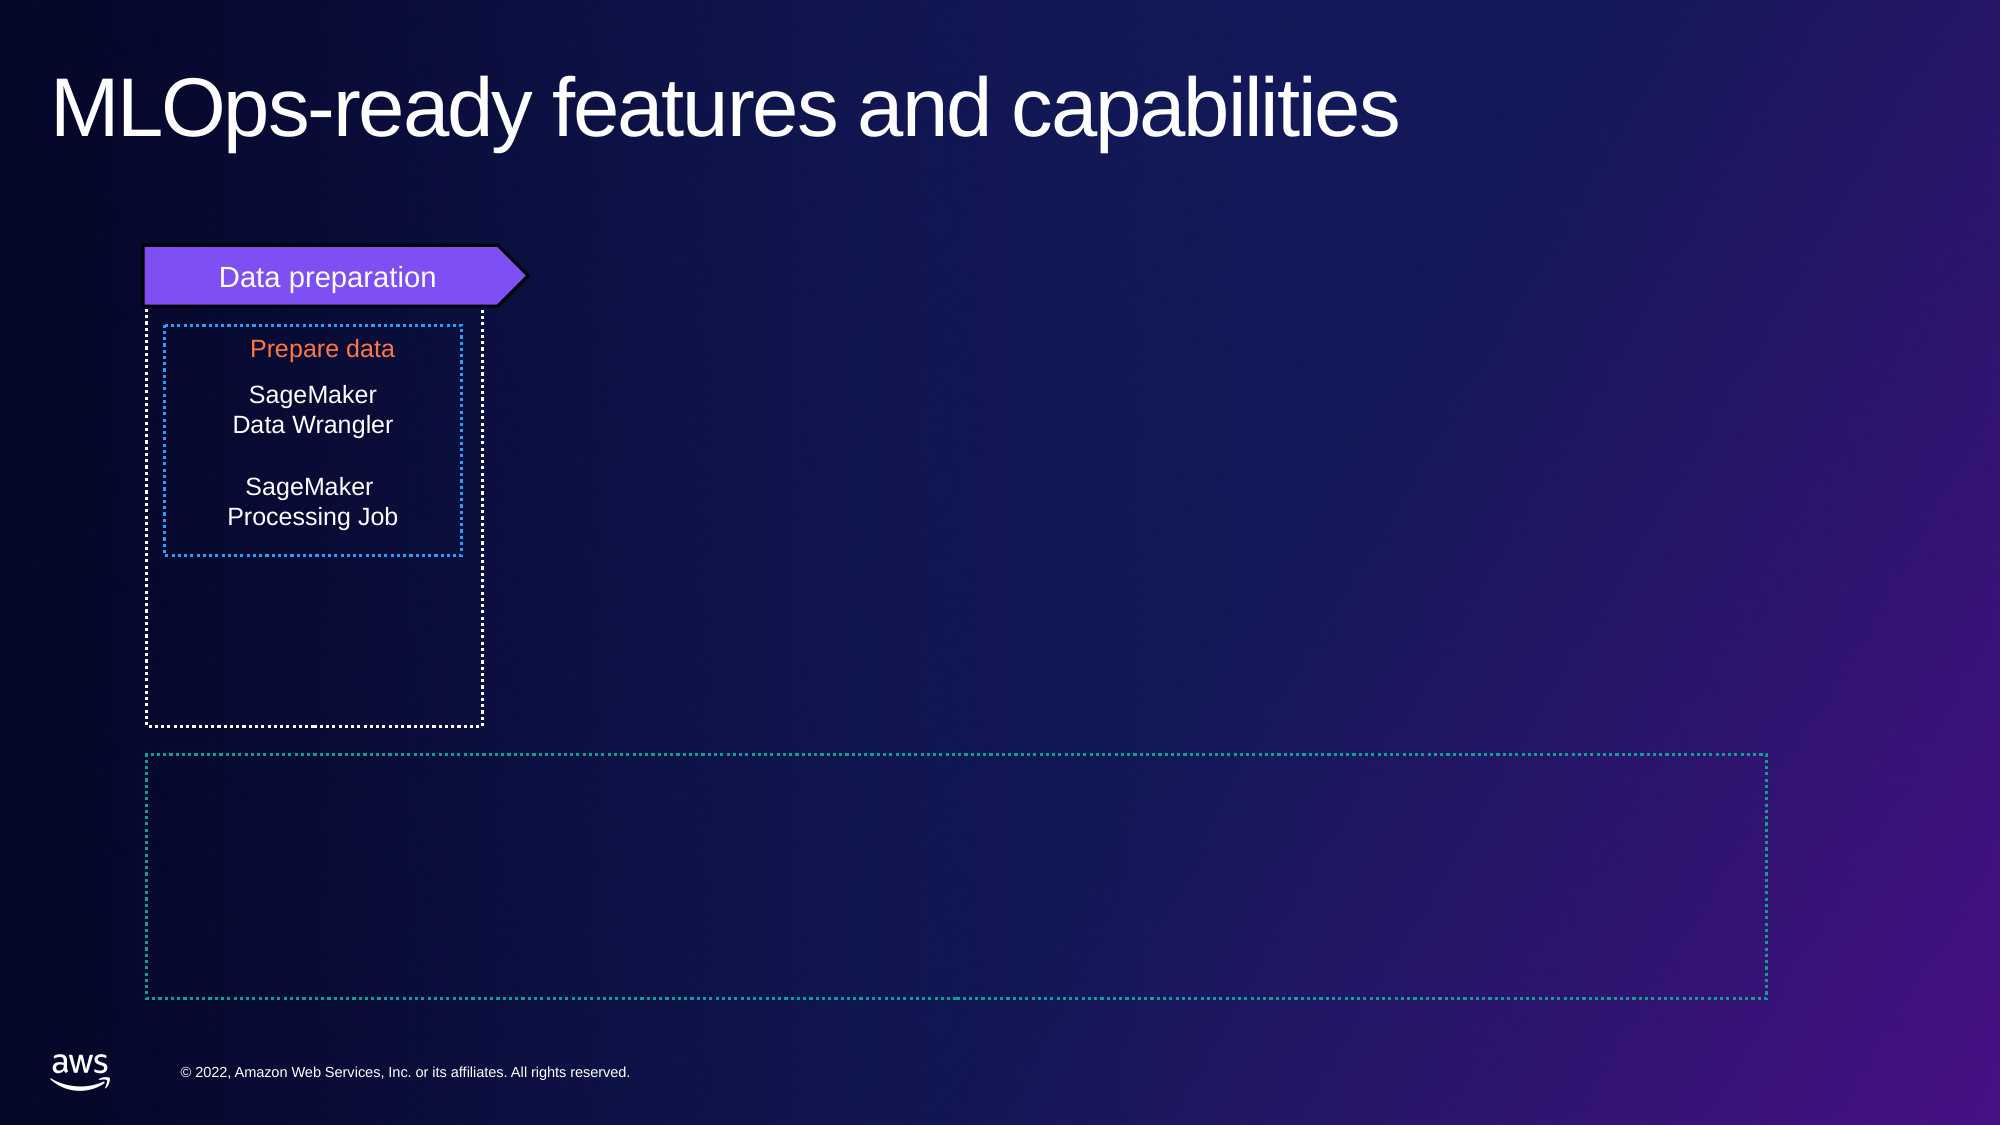

# MLOps-ready features and capabilities
Data preparation

   Prepare data

SageMaker
Data Wrangler
SageMaker
Processing Job